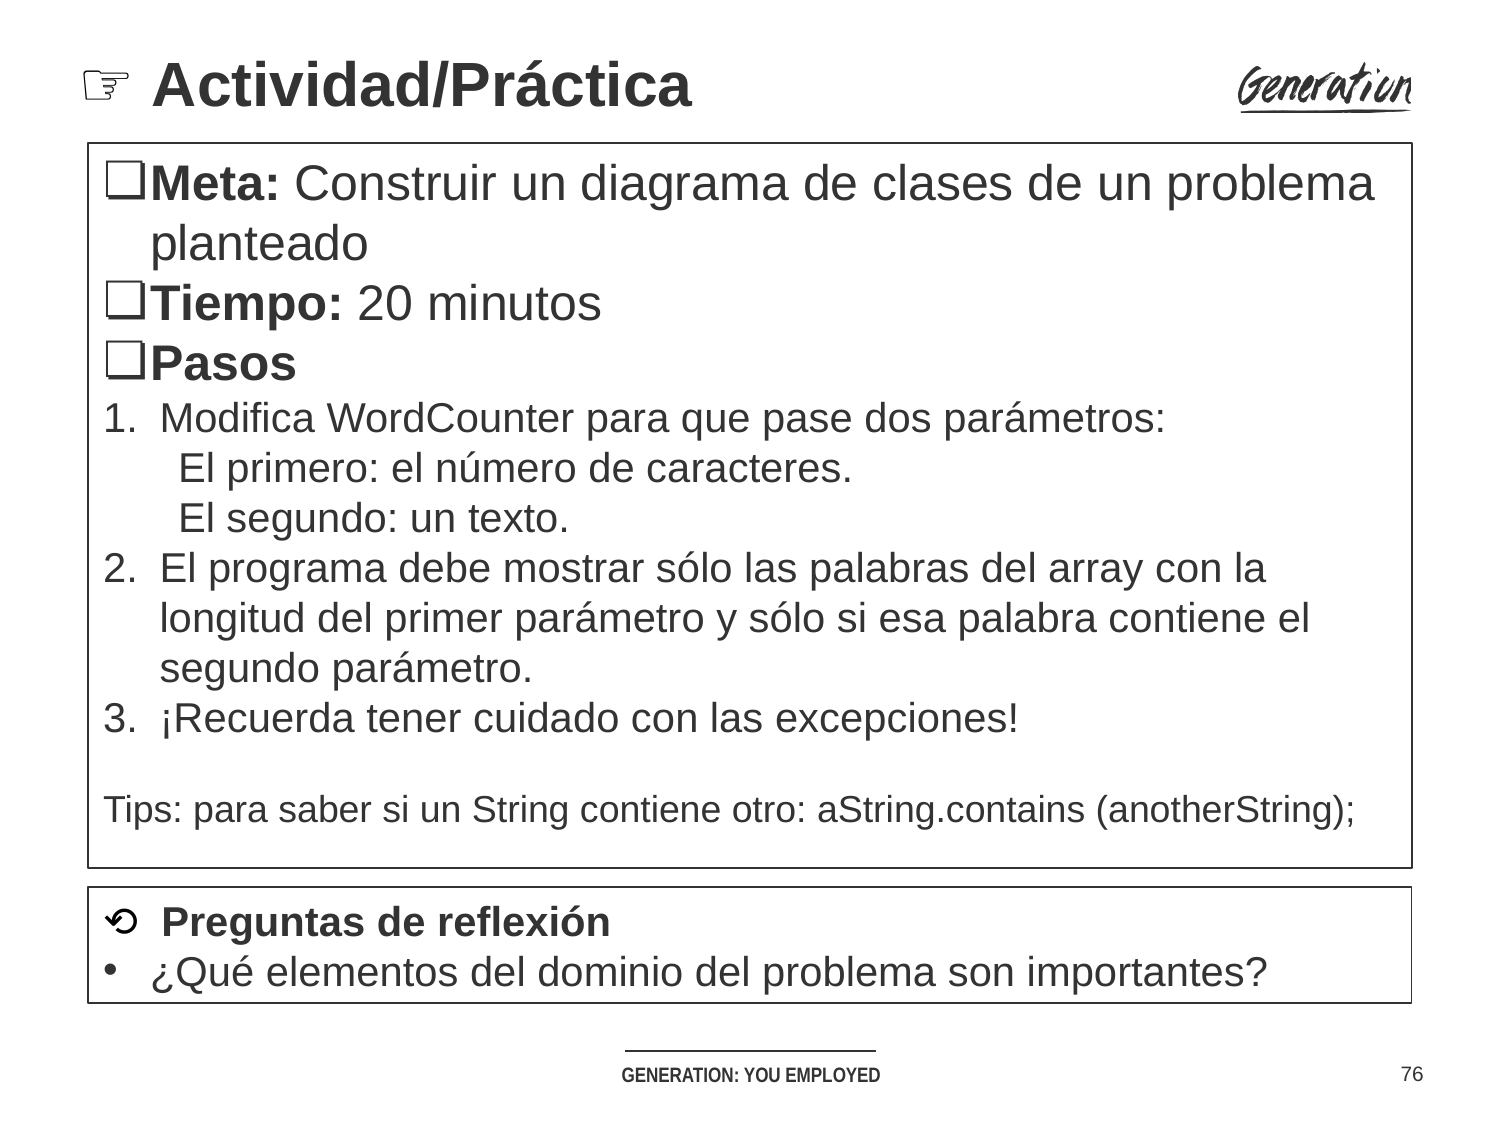

# ☞ Actividad/Práctica
Meta: Construir un diagrama de clases de un problema planteado
Tiempo: 20 minutos
Pasos
Modifica WordCounter para que pase dos parámetros:
El primero: el número de caracteres.
El segundo: un texto.
El programa debe mostrar sólo las palabras del array con la longitud del primer parámetro y sólo si esa palabra contiene el segundo parámetro.
¡Recuerda tener cuidado con las excepciones!

Tips: para saber si un String contiene otro: aString.contains (anotherString);
⟲  Preguntas de reflexión
¿Qué elementos del dominio del problema son importantes?